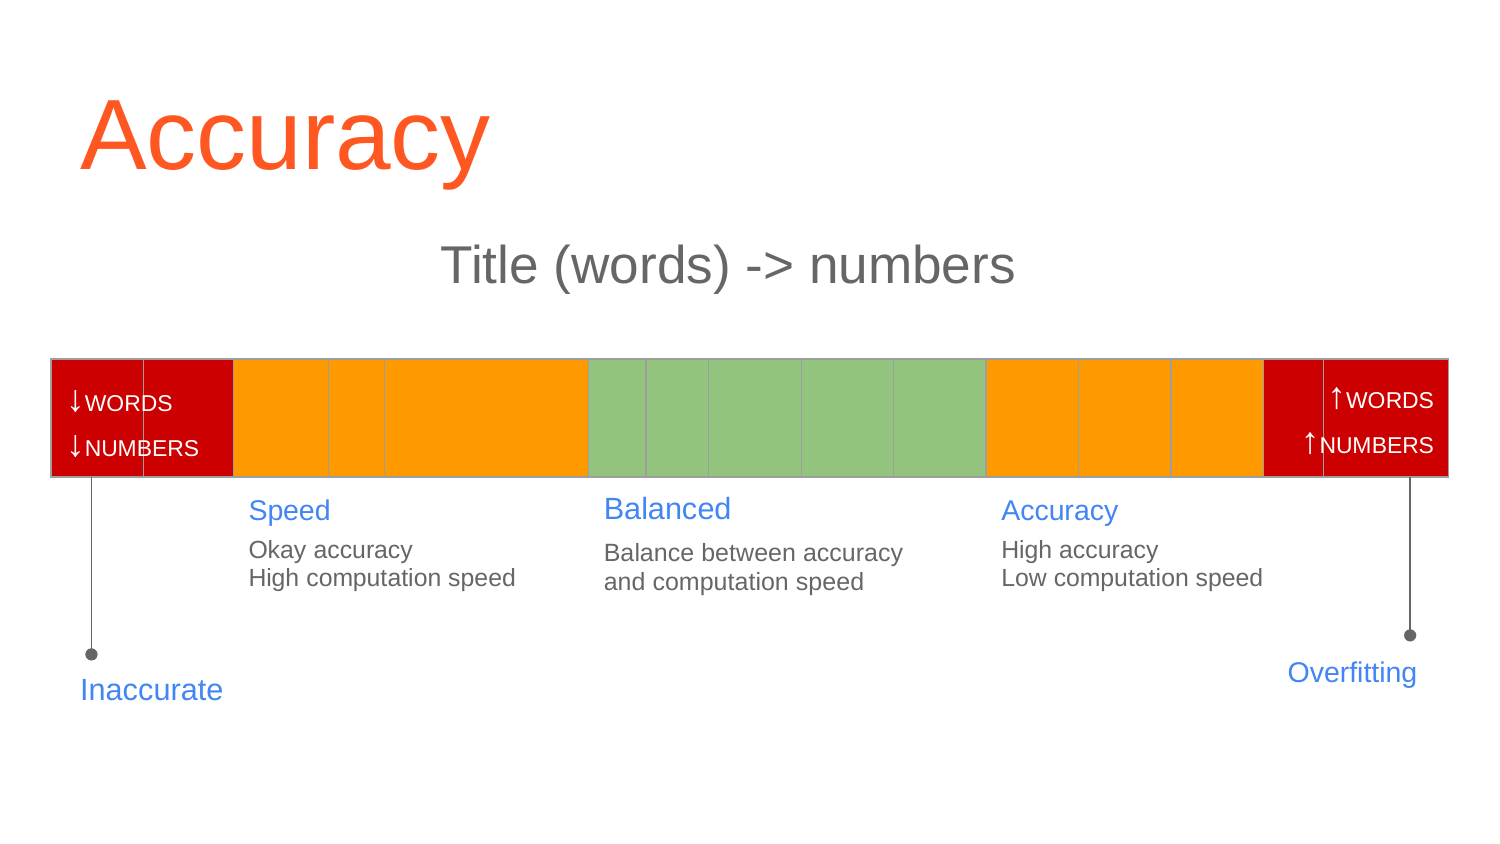

# Accuracy
 Title (words) -> numbers
↑WORDS
↑NUMBERS
|  |  |  |  |  |  |  |  |  |  |  |  |  |  |  |
| --- | --- | --- | --- | --- | --- | --- | --- | --- | --- | --- | --- | --- | --- | --- |
↓WORDS
↓NUMBERS
Speed
Accuracy
Balanced
Okay accuracy             High computation speed
High accuracy              Low computation speed
Balance between accuracy and computation speed
Overfitting
Inaccurate